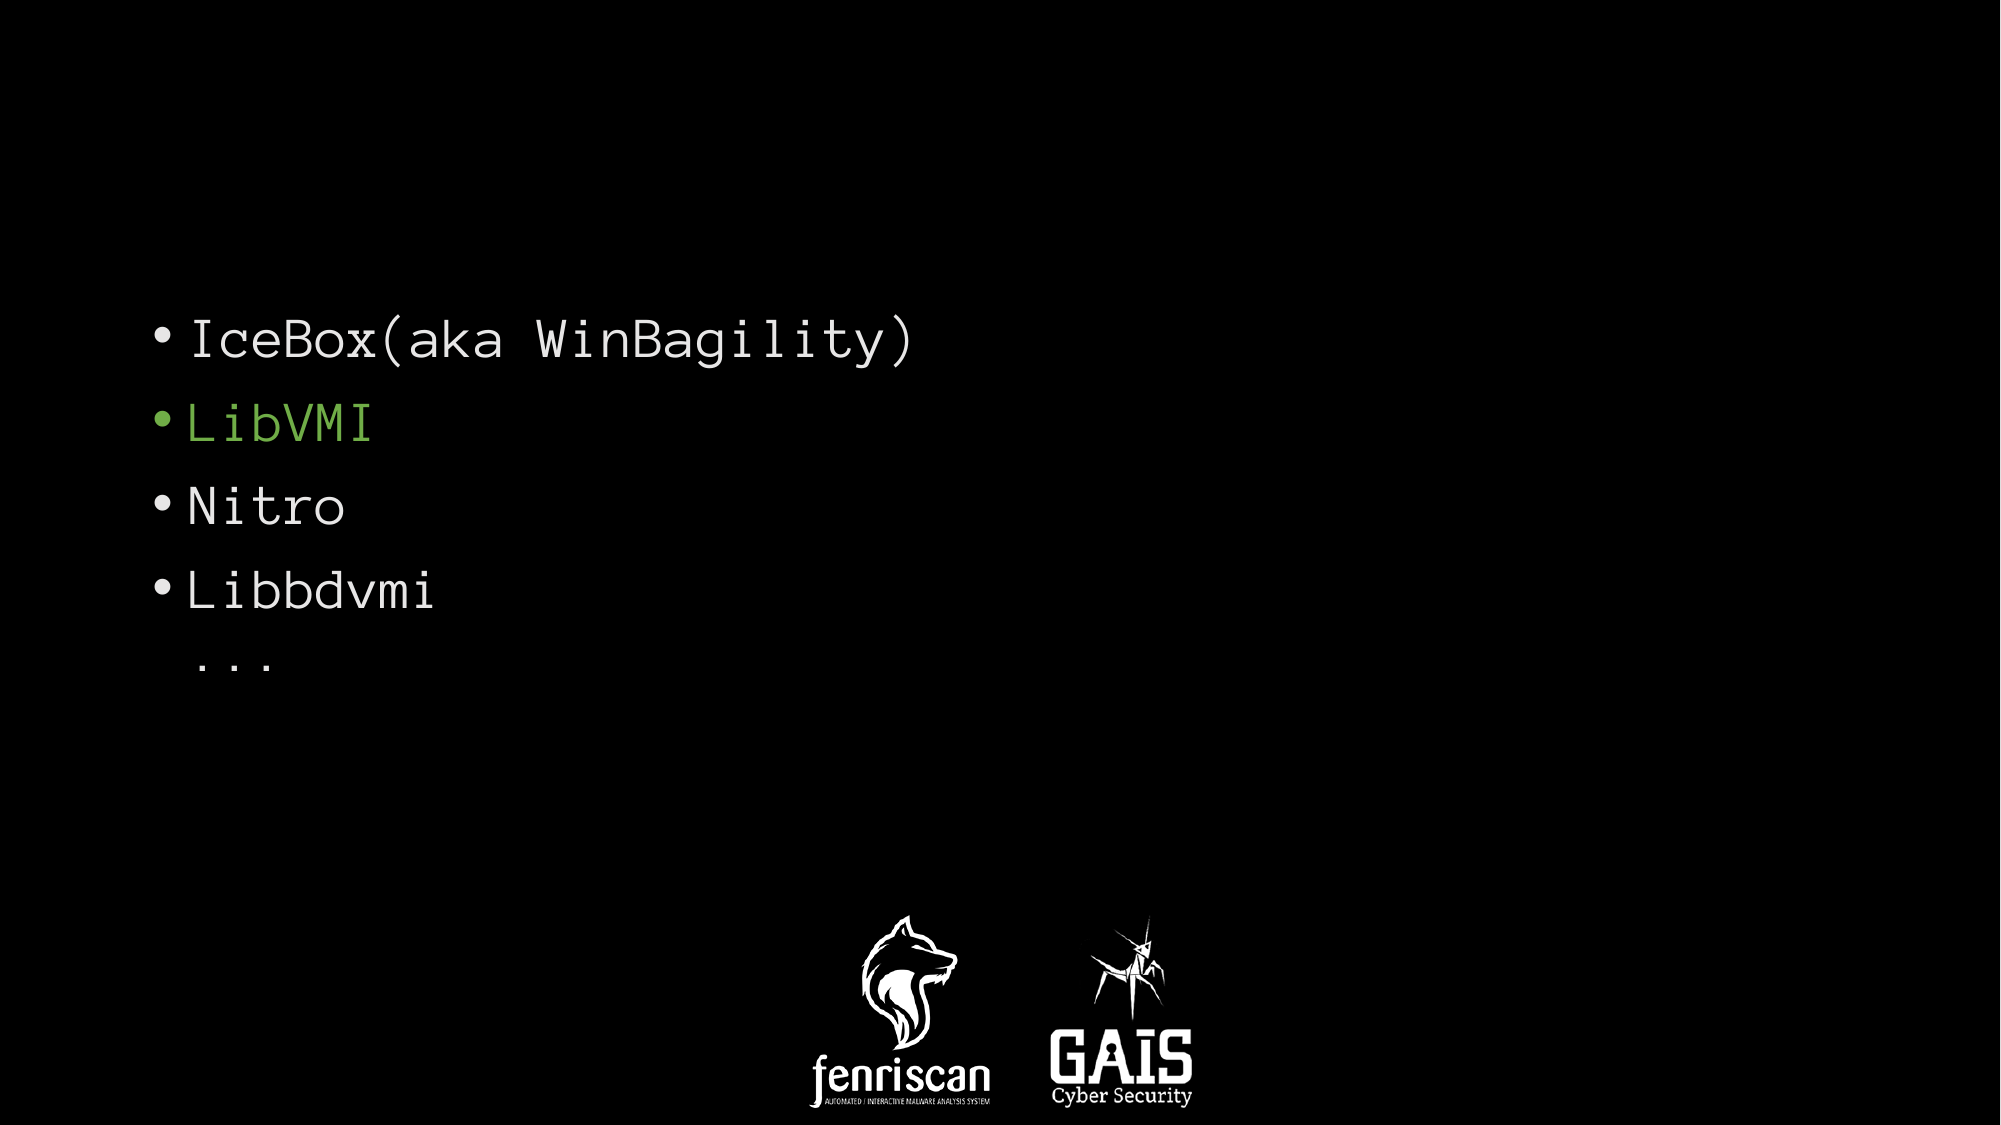

#
IceBox(aka WinBagility)
LibVMI
Nitro
Libbdvmi
...